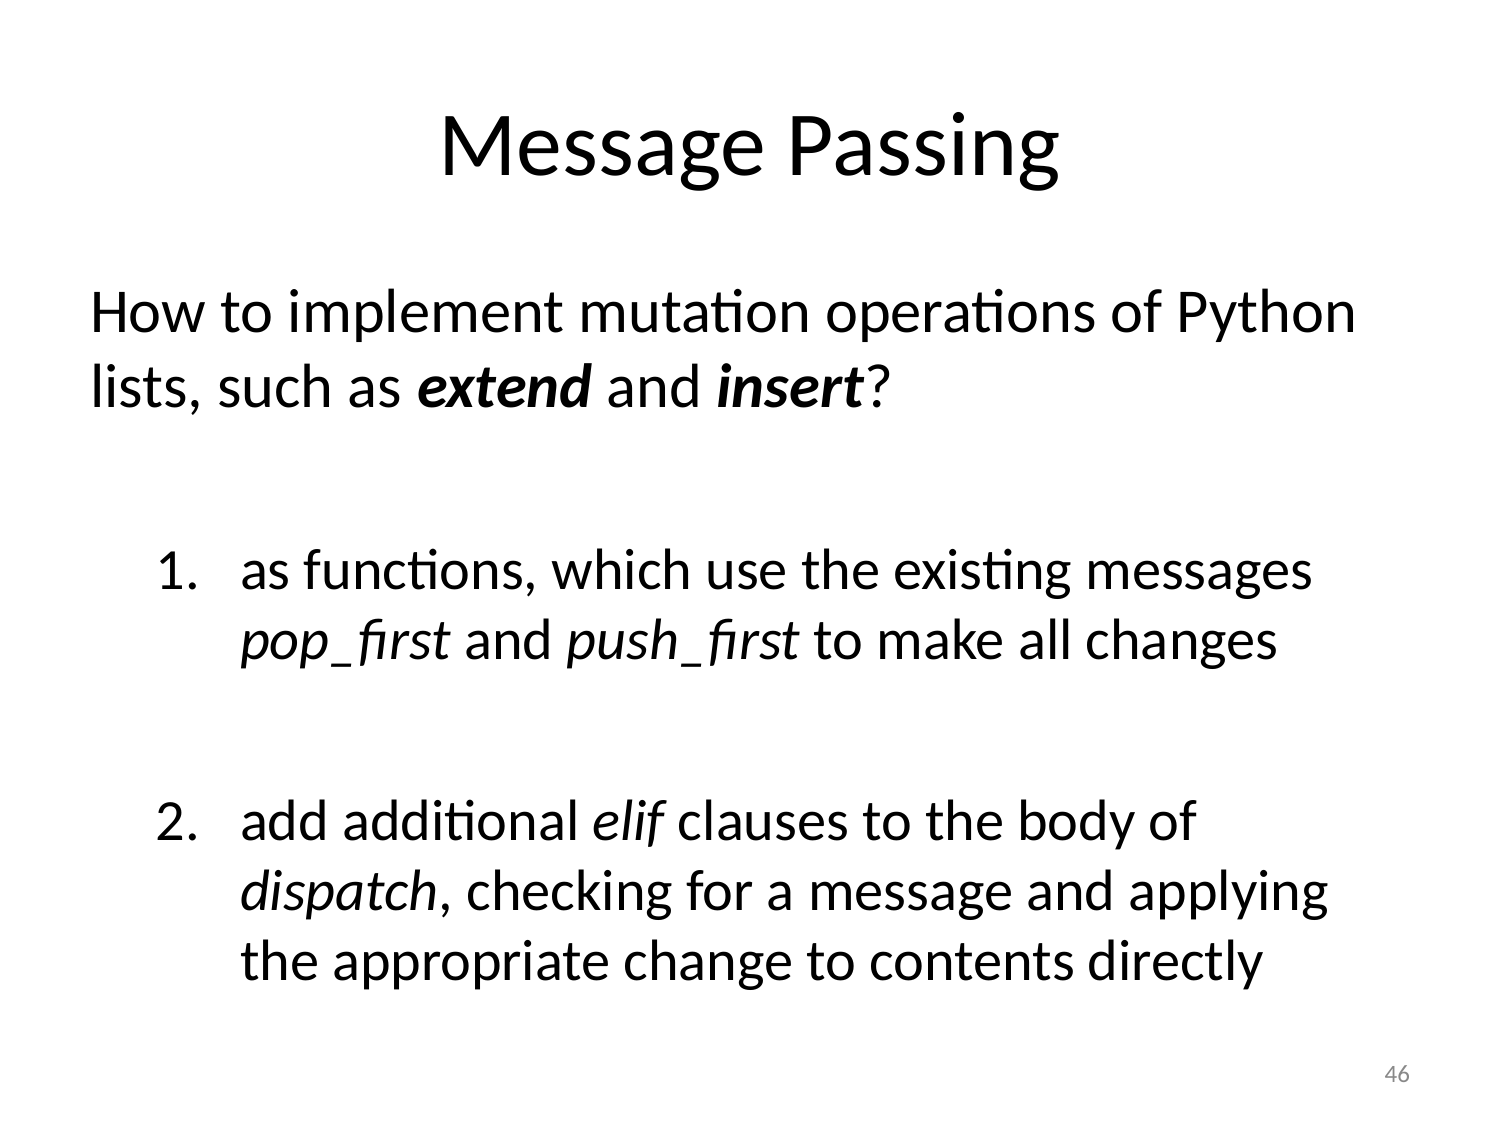

# Message Passing
How to implement mutation operations of Python lists, such as extend and insert?

as functions, which use the existing messages pop_first and push_first to make all changes

add additional elif clauses to the body of dispatch, checking for a message and applying the appropriate change to contents directly
46